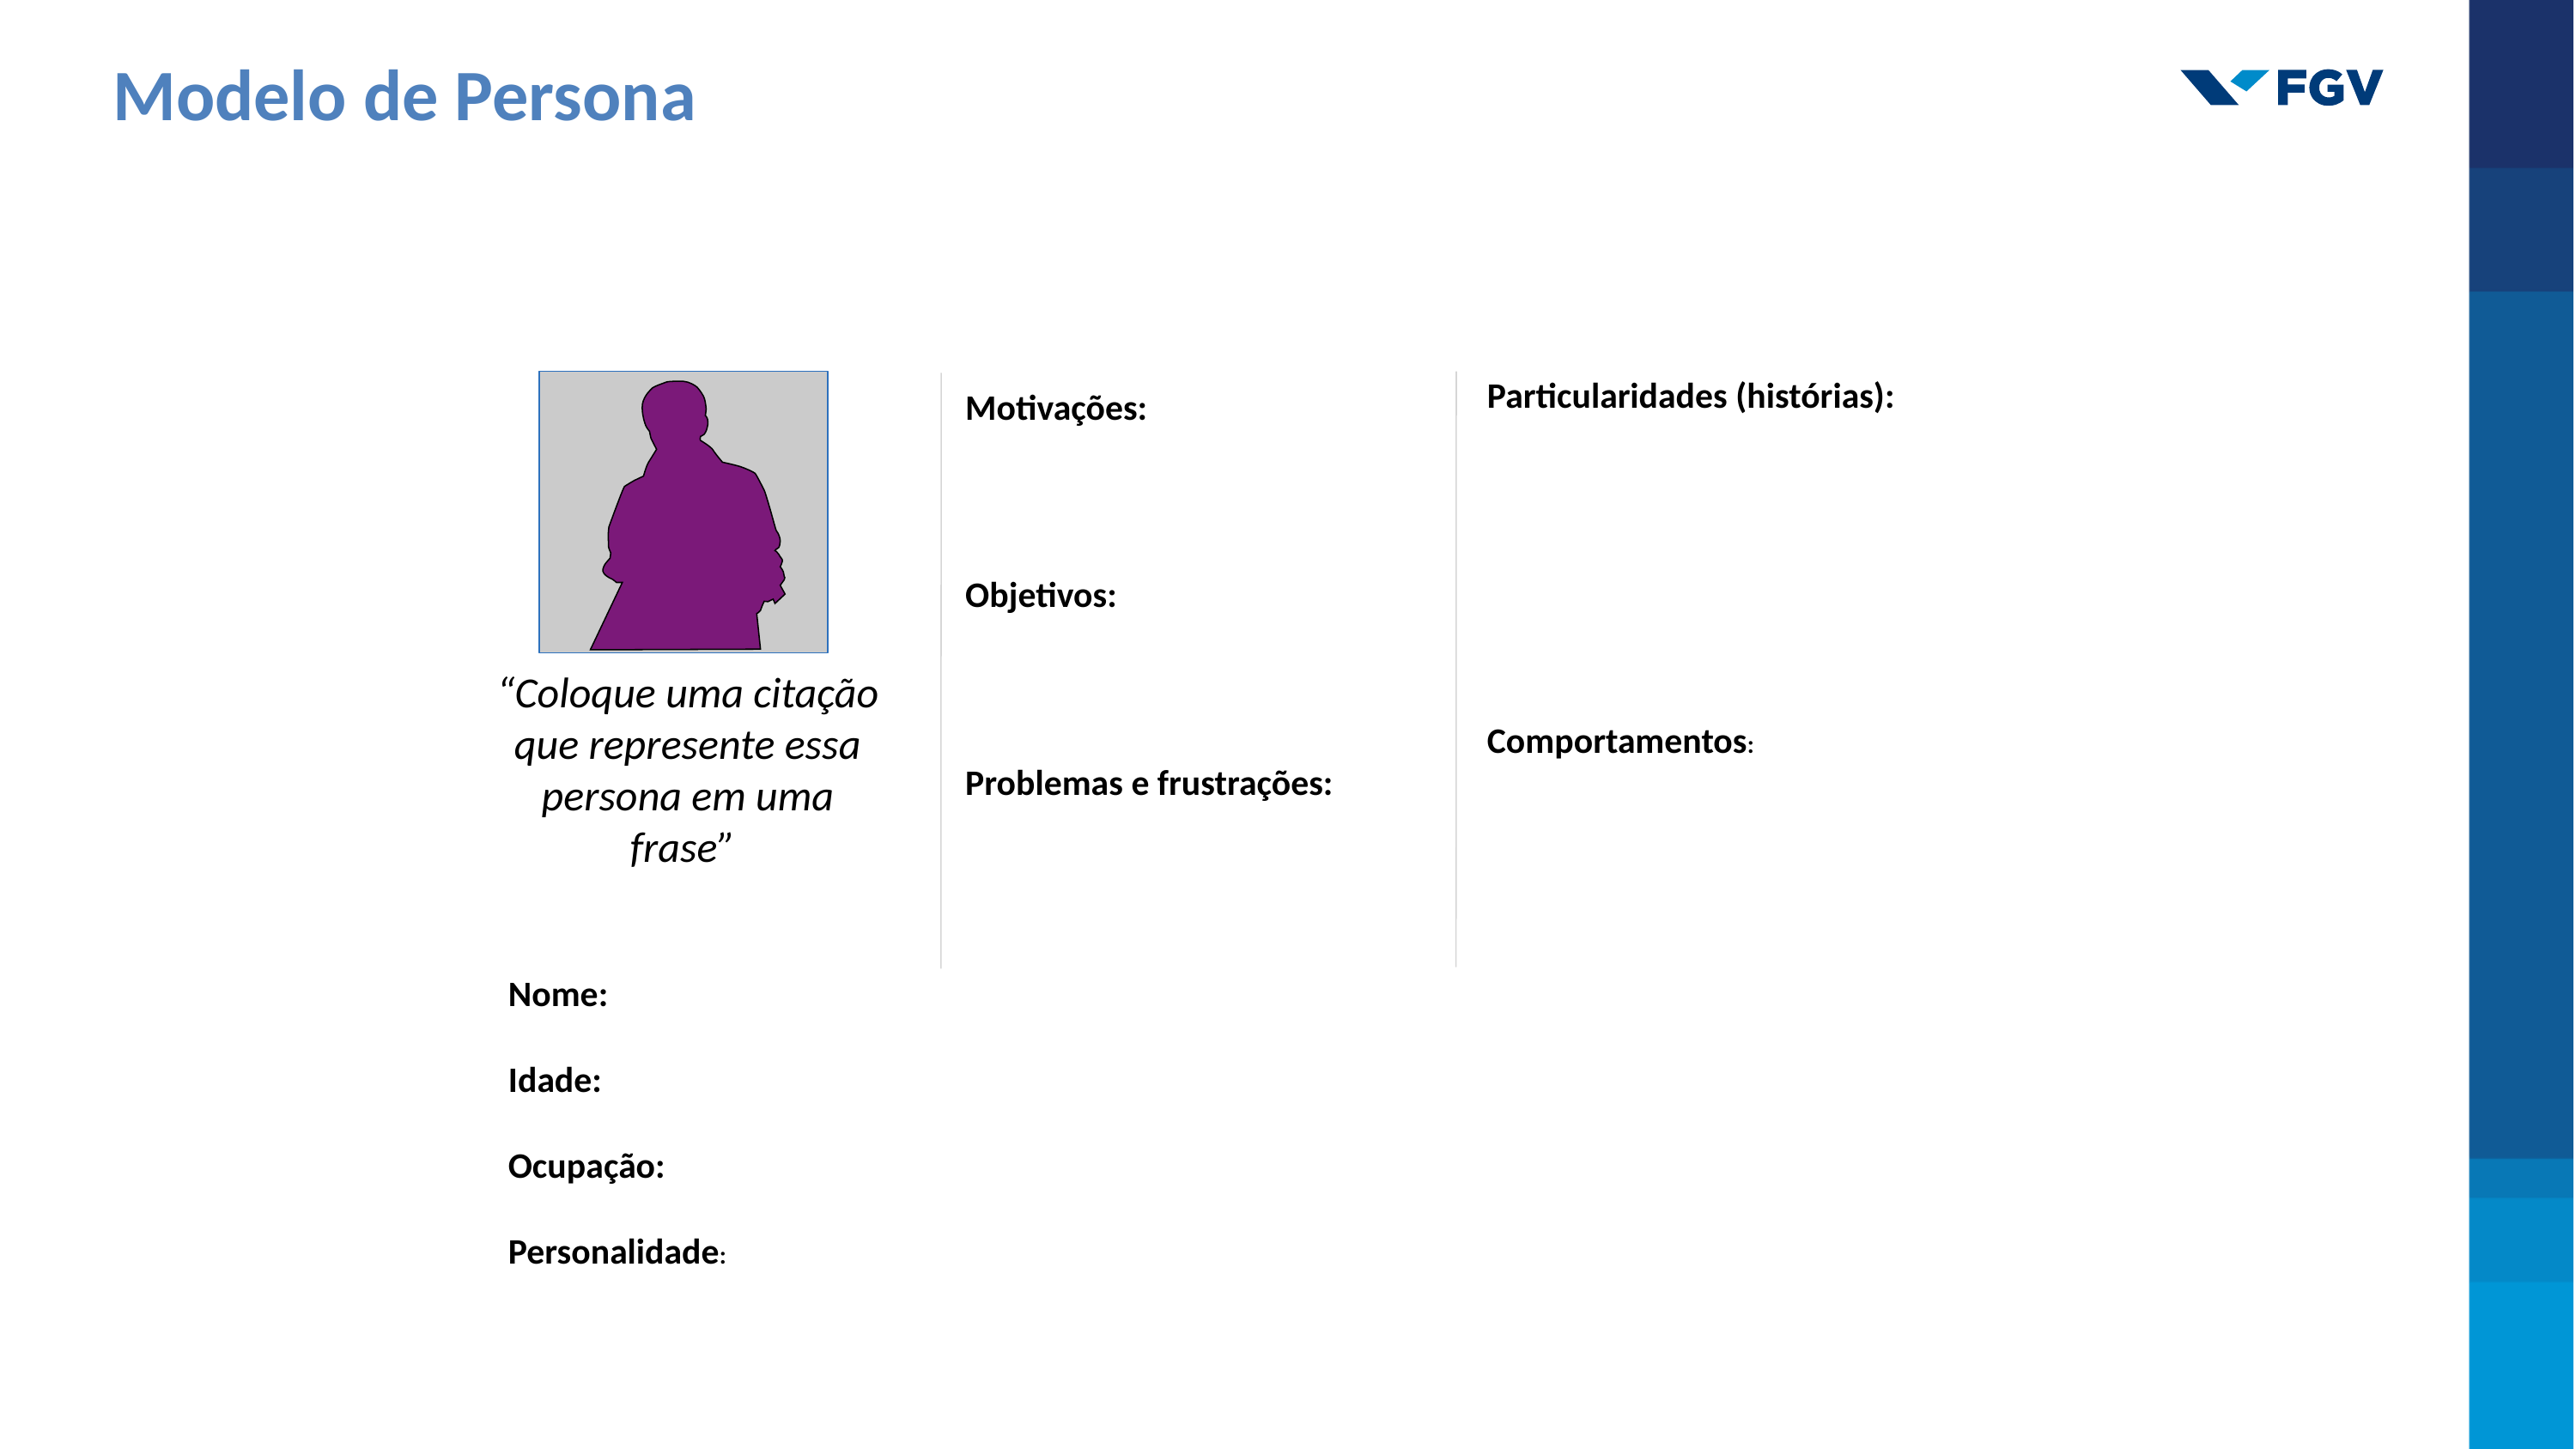

Modelo de Persona
Particularidades (histórias):

Motivações:

Objetivos:

Problemas e frustrações:

“Coloque uma citação que represente essa persona em uma frase”
Comportamentos:
Nome:

Idade:

Ocupação:

Personalidade: